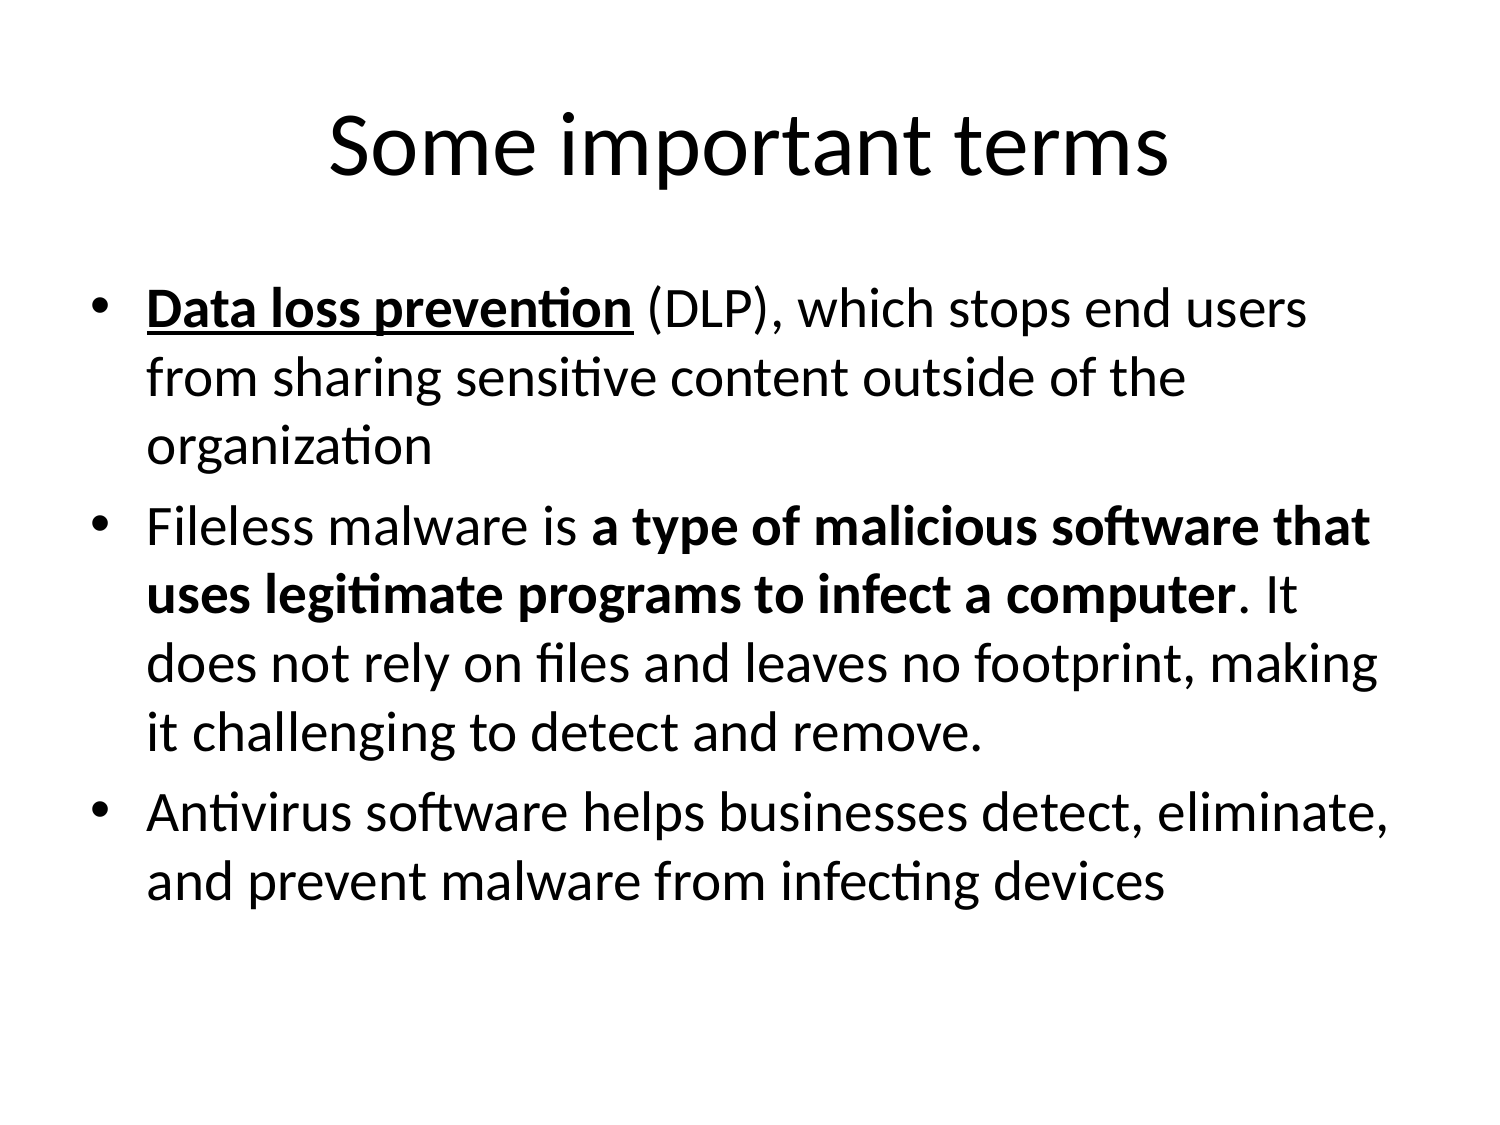

# Some important terms
Data loss prevention (DLP), which stops end users from sharing sensitive content outside of the organization
Fileless malware is a type of malicious software that uses legitimate programs to infect a computer. It does not rely on files and leaves no footprint, making it challenging to detect and remove.
Antivirus software helps businesses detect, eliminate, and prevent malware from infecting devices